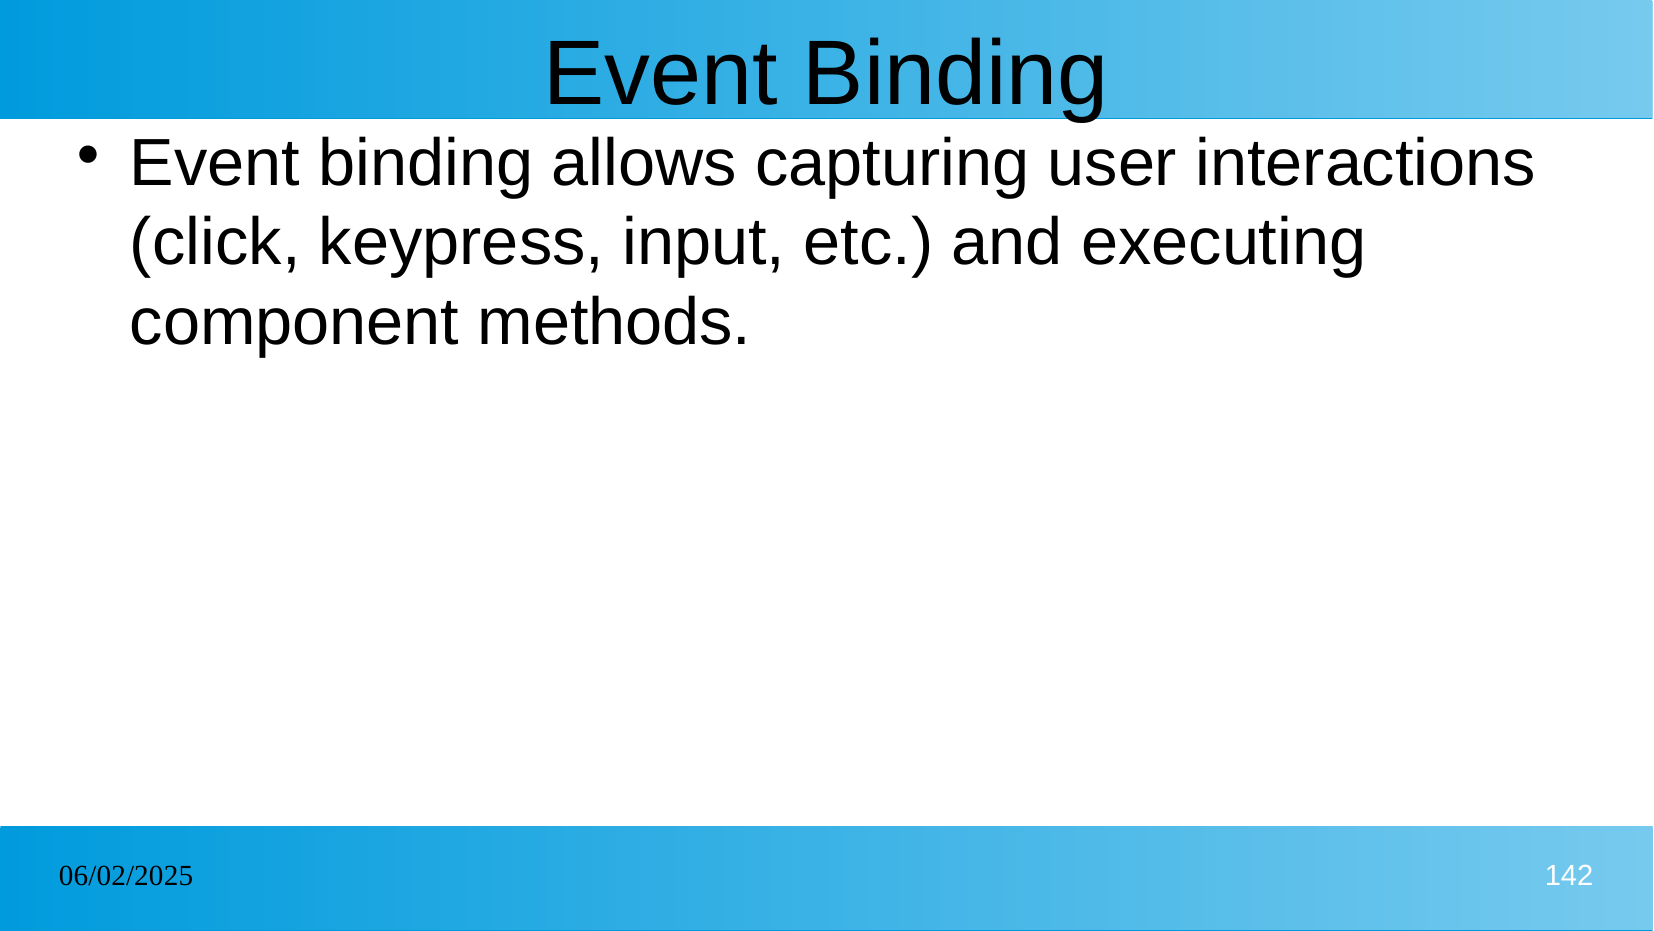

# Event Binding
Event binding allows capturing user interactions (click, keypress, input, etc.) and executing component methods.
06/02/2025
142